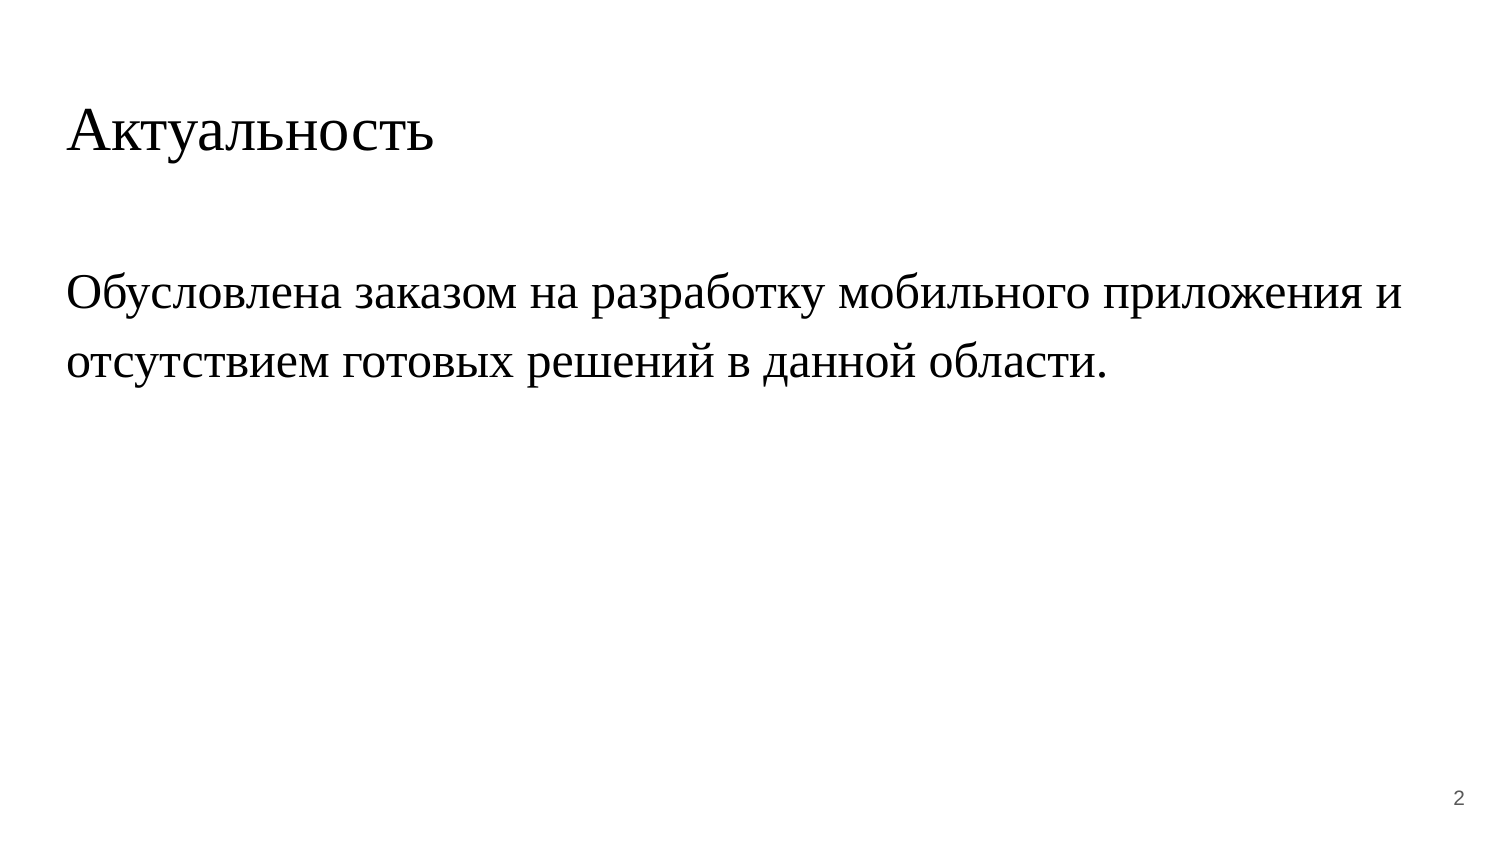

# Актуальность
Обусловлена заказом на разработку мобильного приложения и отсутствием готовых решений в данной области.
2